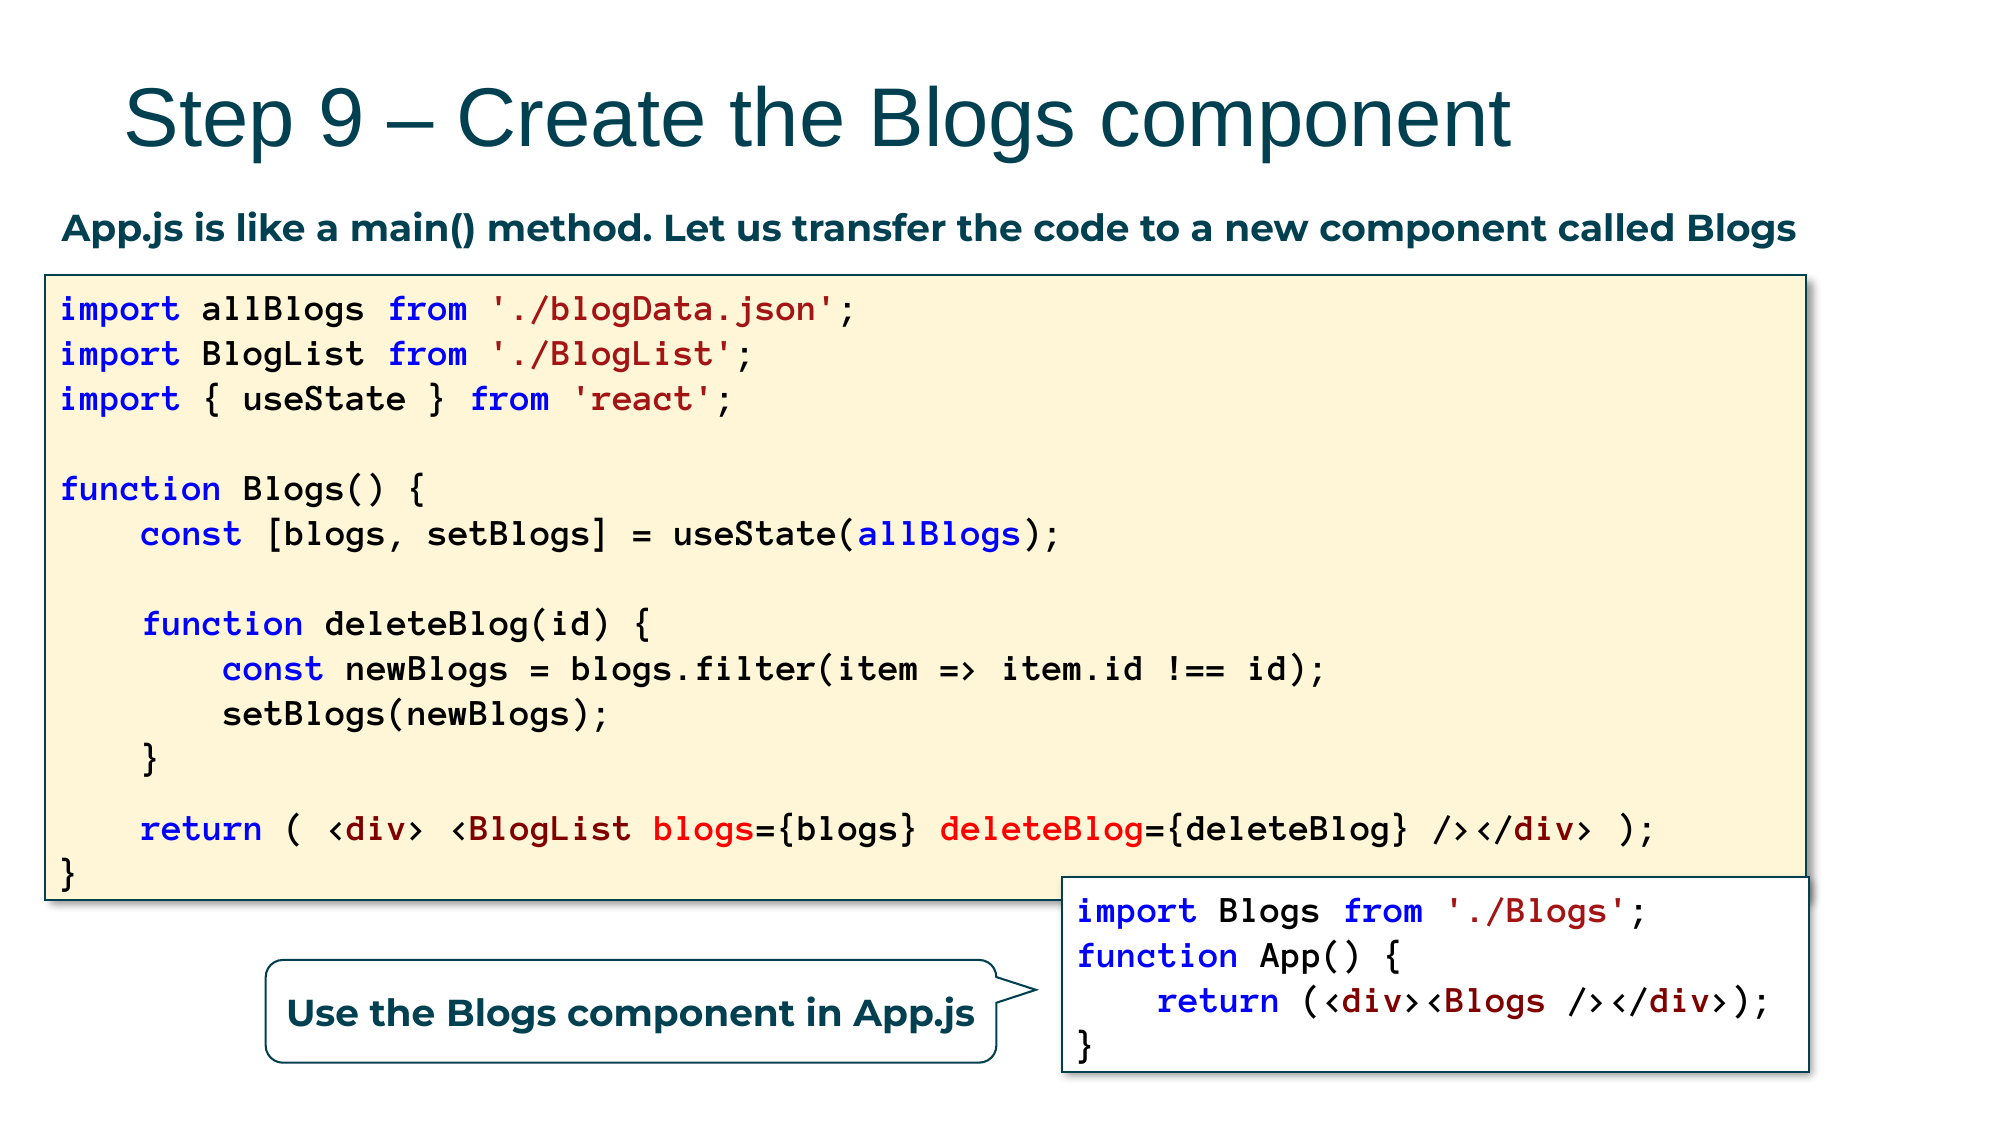

Step 9 – Create the Blogs component
App.js is like a main() method. Let us transfer the code to a new component called Blogs

import allBlogs from './blogData.json';
import BlogList from './BlogList';
import { useState } from 'react';

function Blogs() {
    const [blogs, setBlogs] = useState(allBlogs);

    function deleteBlog(id) {
        const newBlogs = blogs.filter(item => item.id !== id);
        setBlogs(newBlogs);
    }

    return ( <div> <BlogList blogs={blogs} deleteBlog={deleteBlog} /></div> );
}
import Blogs from './Blogs';
function App() {
    return (<div><Blogs /></div>);
}
Use the Blogs component in App.js